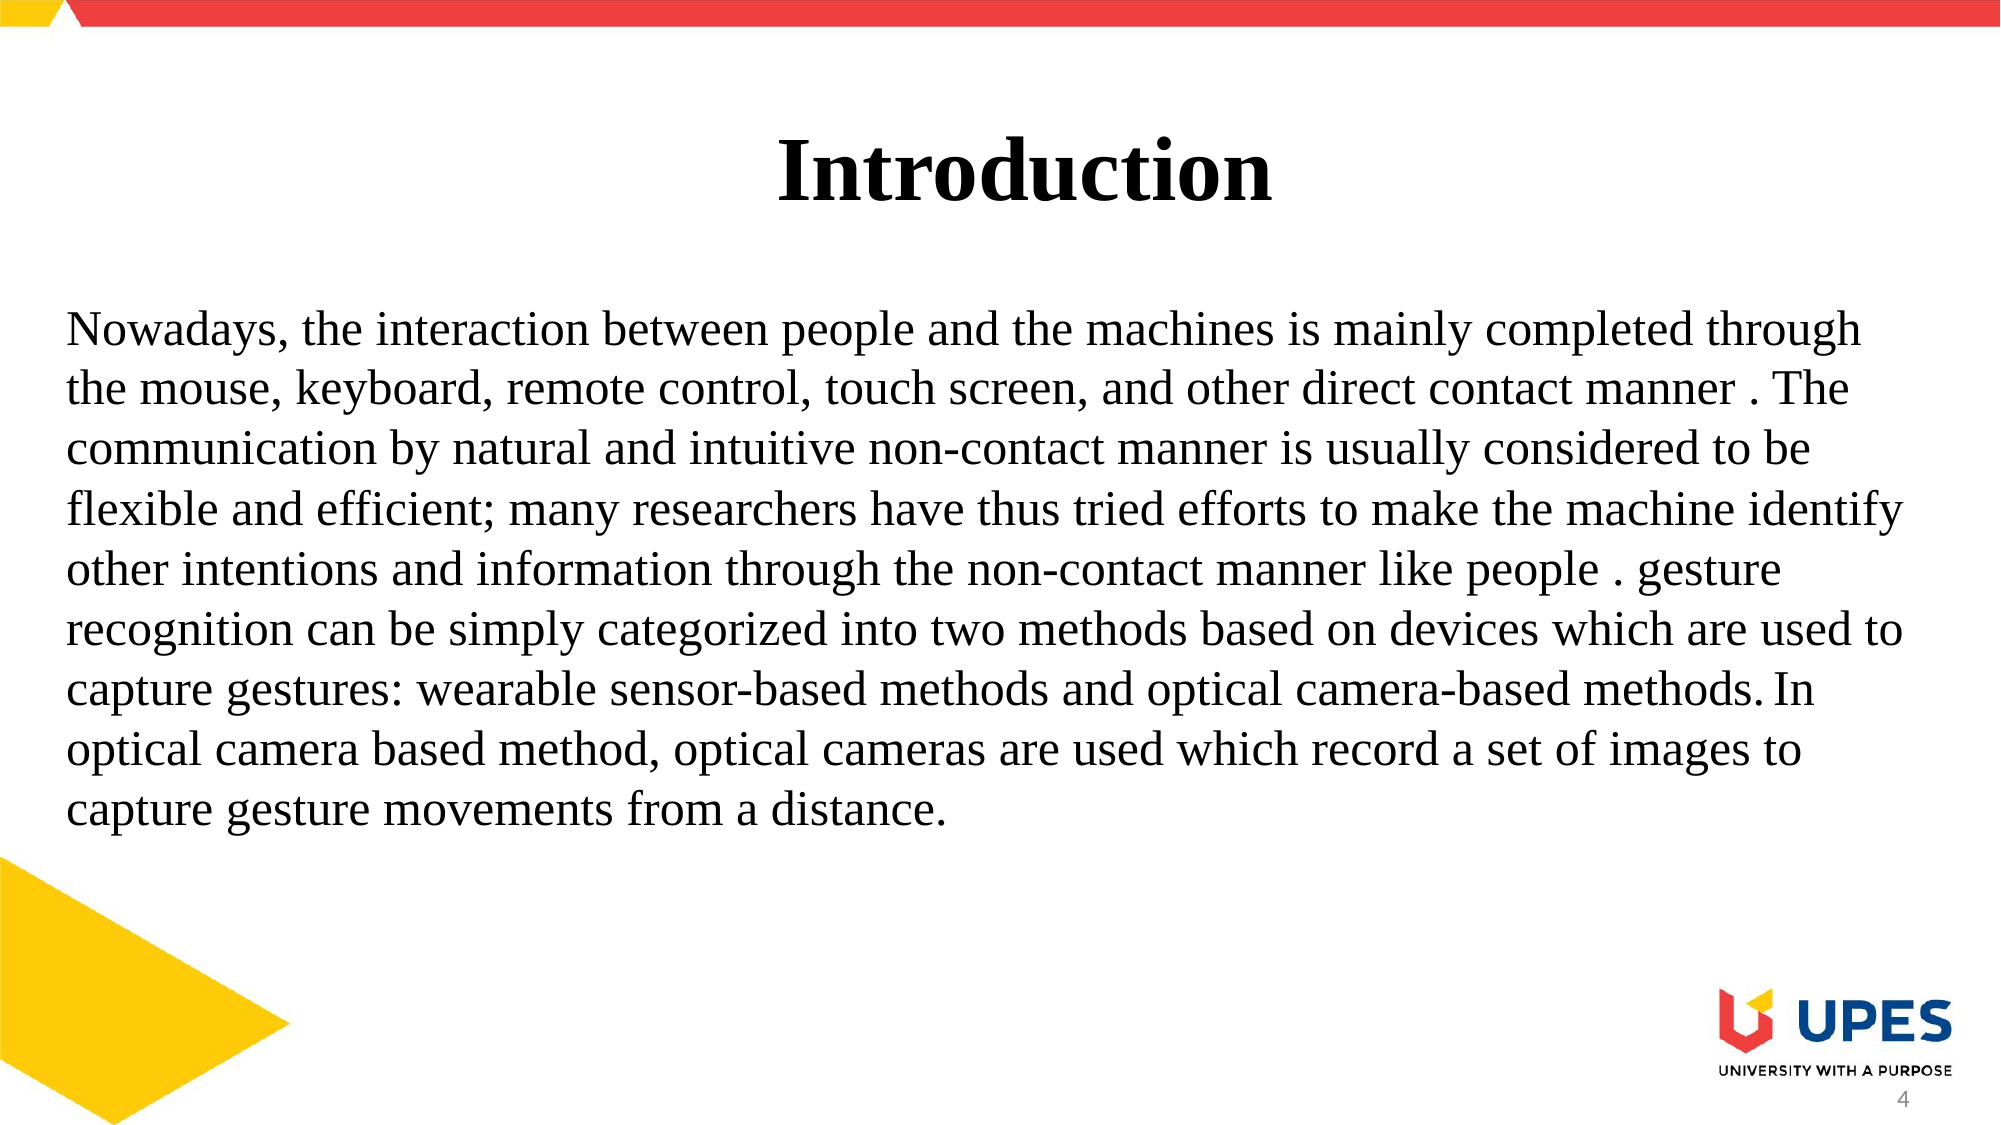

# Introduction
Nowadays, the interaction between people and the machines is mainly completed through the mouse, keyboard, remote control, touch screen, and other direct contact manner . The communication by natural and intuitive non-contact manner is usually considered to be flexible and efficient; many researchers have thus tried efforts to make the machine identify other intentions and information through the non-contact manner like people . gesture recognition can be simply categorized into two methods based on devices which are used to capture gestures: wearable sensor-based methods and optical camera-based methods. In optical camera based method, optical cameras are used which record a set of images to capture gesture movements from a distance.